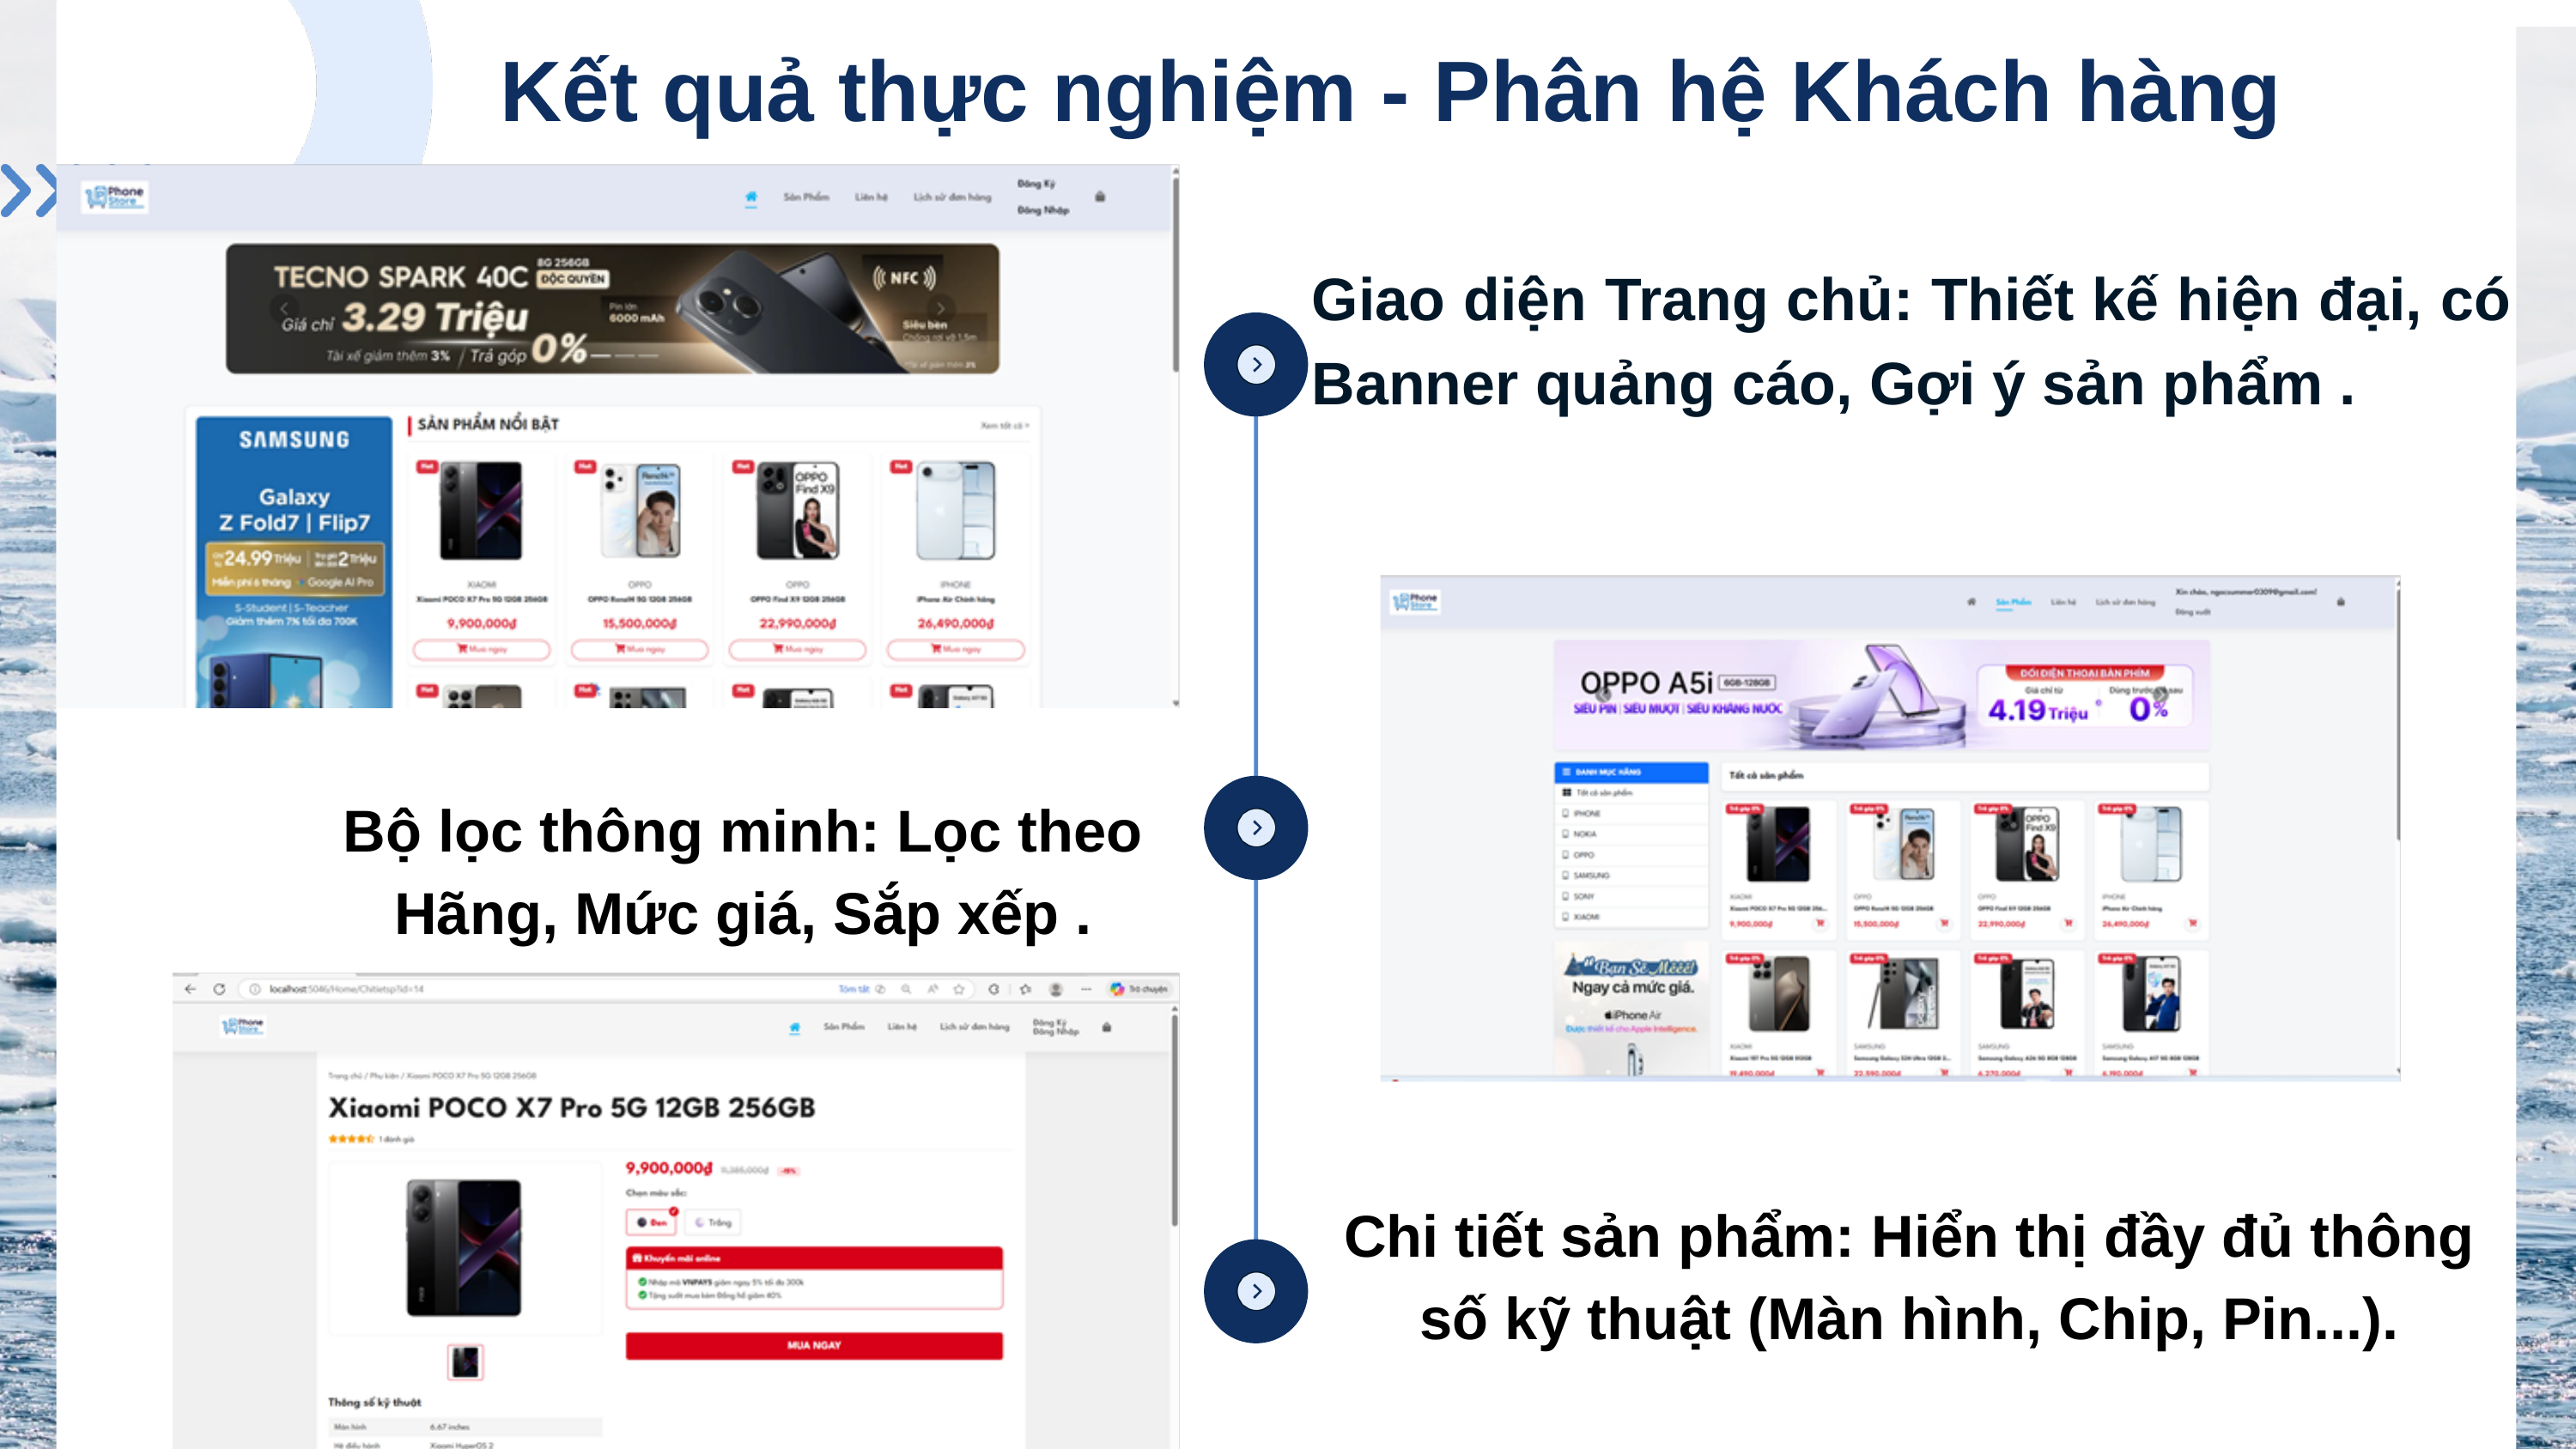

Kết quả thực nghiệm - Phân hệ Khách hàng

Giao diện Trang chủ: Thiết kế hiện đại, có Banner quảng cáo, Gợi ý sản phẩm .

Bộ lọc thông minh: Lọc theo Hãng, Mức giá, Sắp xếp .

Chi tiết sản phẩm: Hiển thị đầy đủ thông số kỹ thuật (Màn hình, Chip, Pin...).